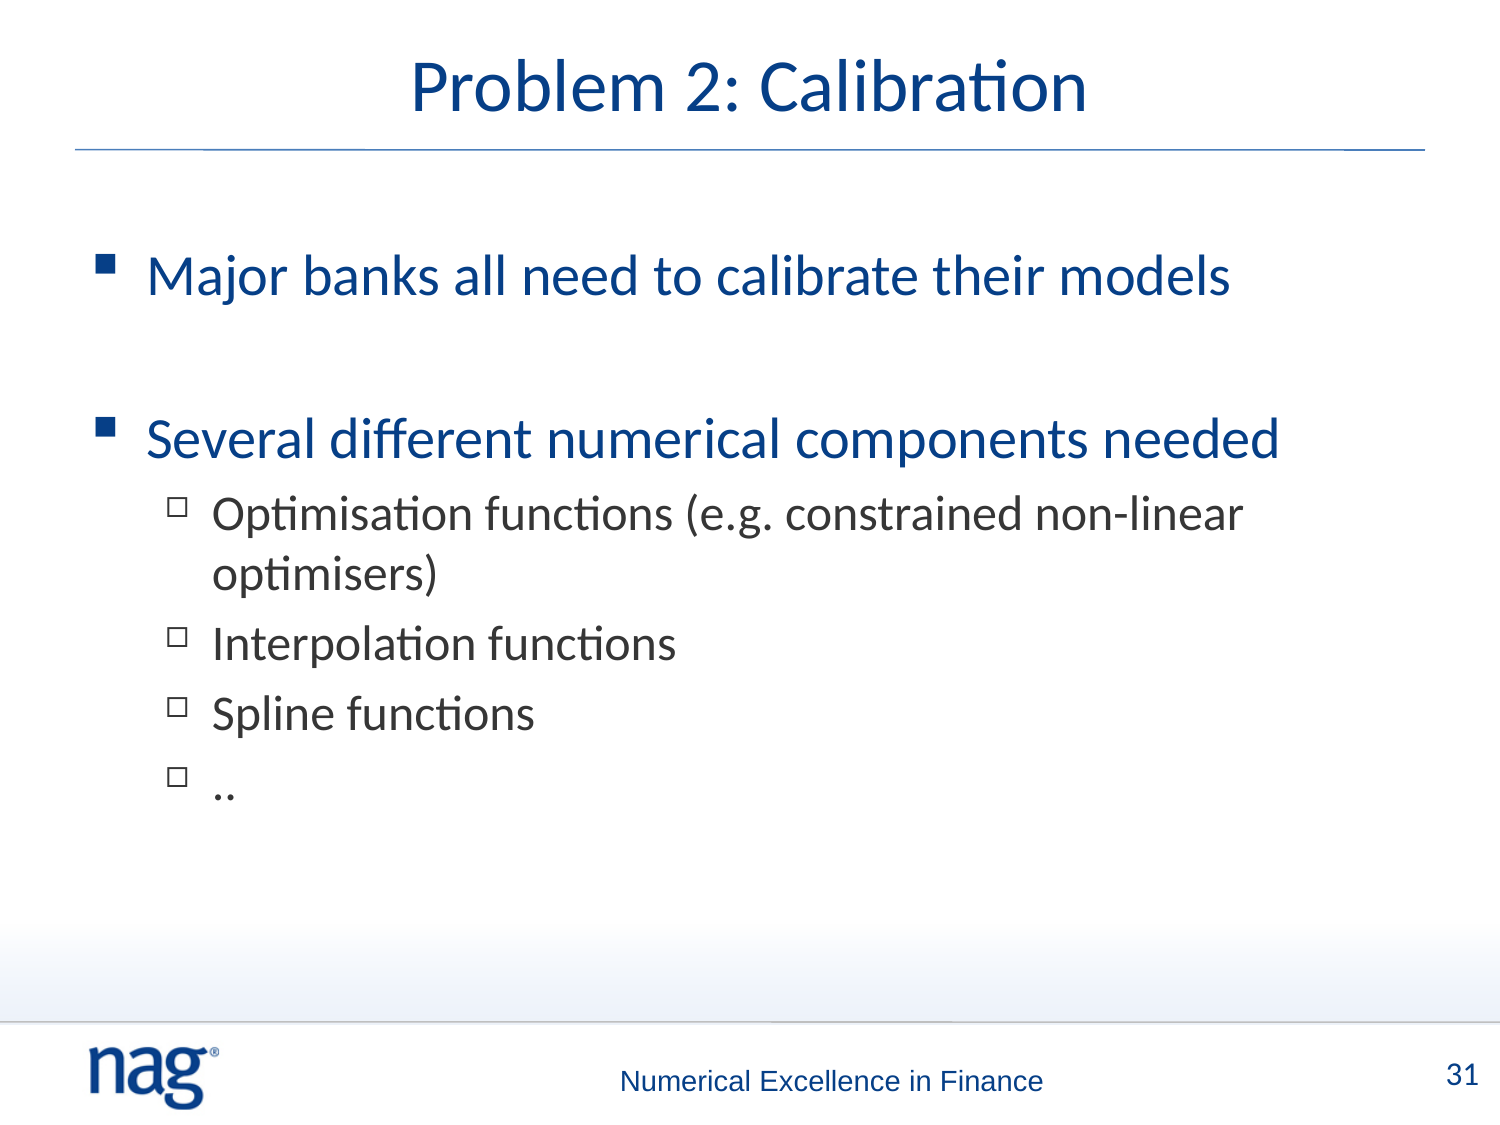

# Problem 2: Calibration
Major banks all need to calibrate their models

Several different numerical components needed
Optimisation functions (e.g. constrained non-linear optimisers)
Interpolation functions
Spline functions
..